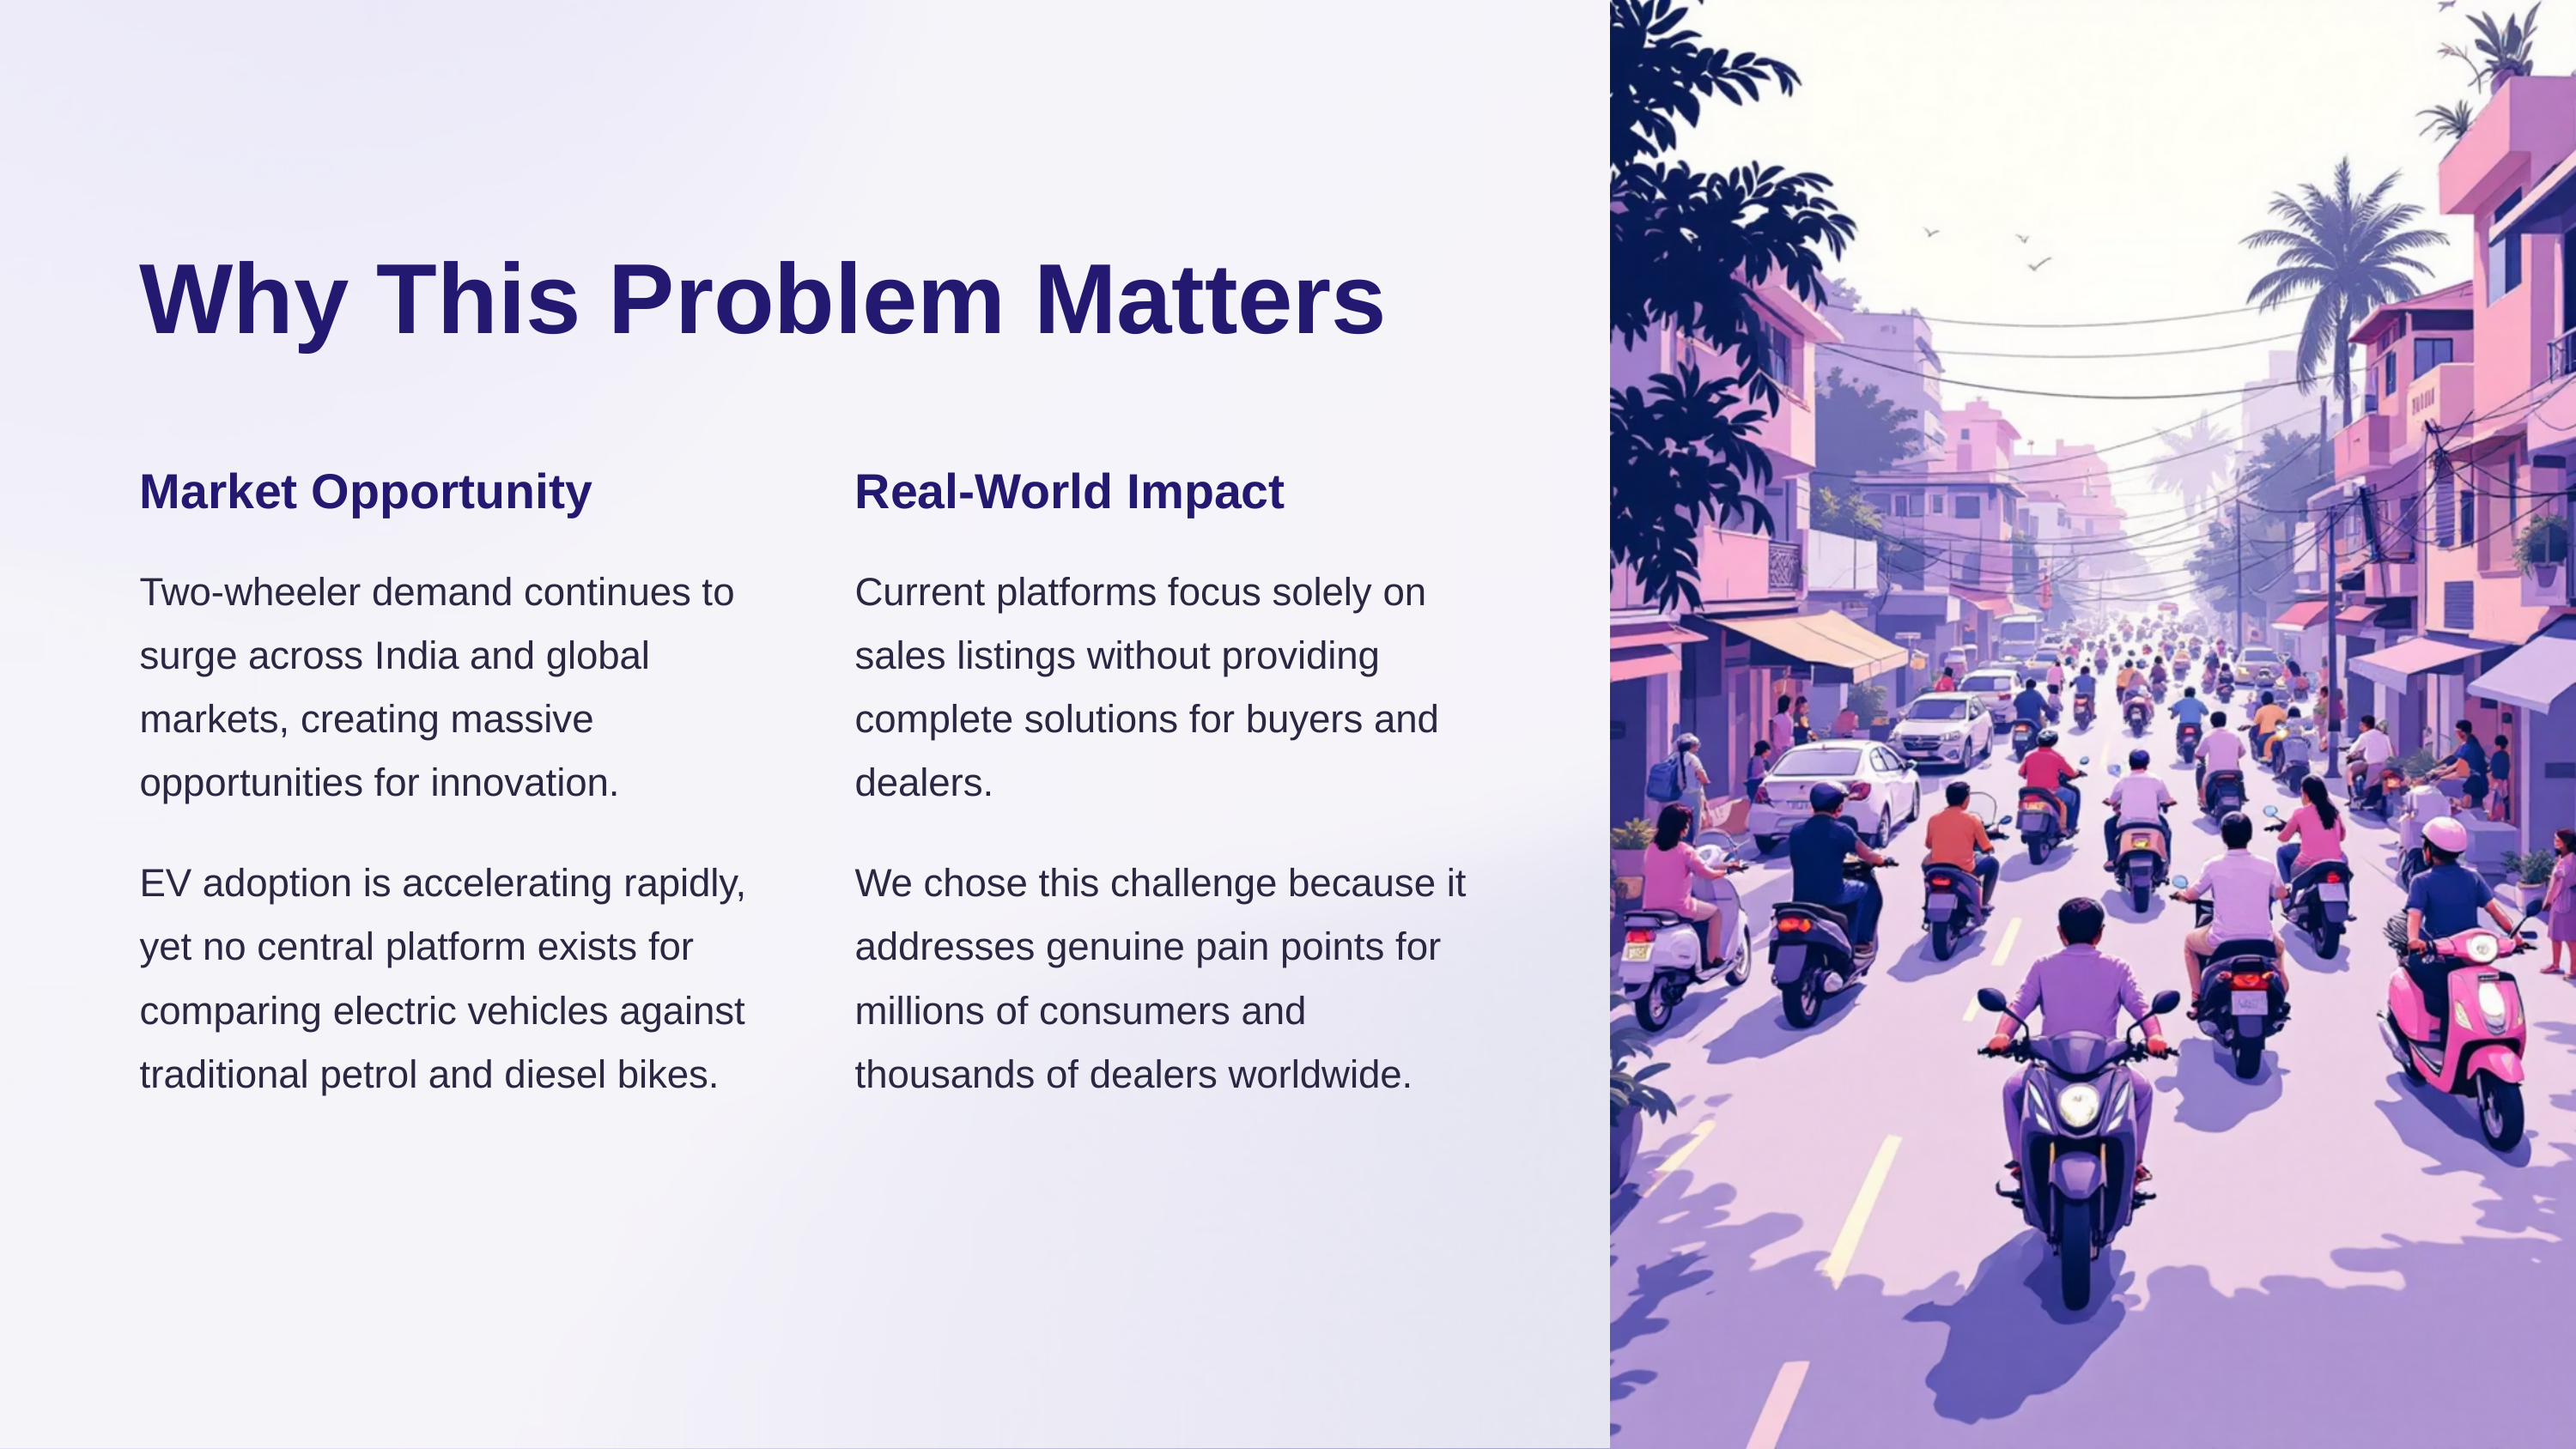

Why This Problem Matters
Market Opportunity
Real-World Impact
Two-wheeler demand continues to surge across India and global markets, creating massive opportunities for innovation.
Current platforms focus solely on sales listings without providing complete solutions for buyers and dealers.
EV adoption is accelerating rapidly, yet no central platform exists for comparing electric vehicles against traditional petrol and diesel bikes.
We chose this challenge because it addresses genuine pain points for millions of consumers and thousands of dealers worldwide.